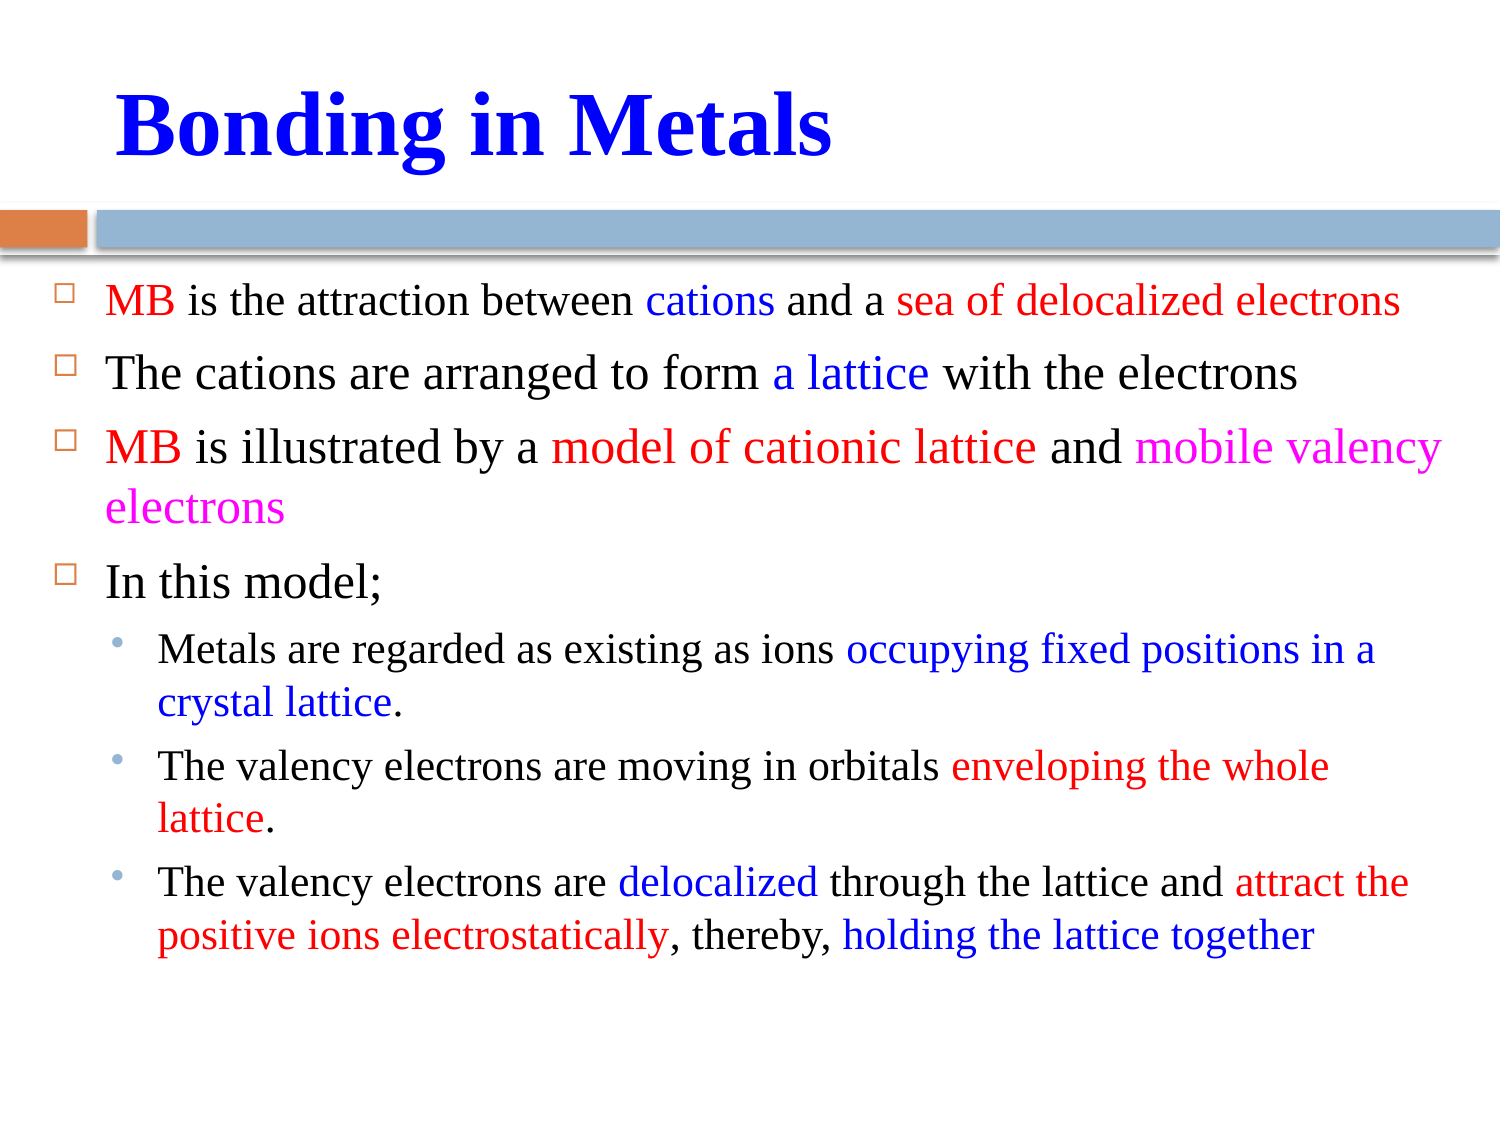

# Bonding in Metals
MB is the attraction between cations and a sea of delocalized electrons
The cations are arranged to form a lattice with the electrons
MB is illustrated by a model of cationic lattice and mobile valency electrons
In this model;
Metals are regarded as existing as ions occupying fixed positions in a crystal lattice.
The valency electrons are moving in orbitals enveloping the whole lattice.
The valency electrons are delocalized through the lattice and attract the positive ions electrostatically, thereby, holding the lattice together